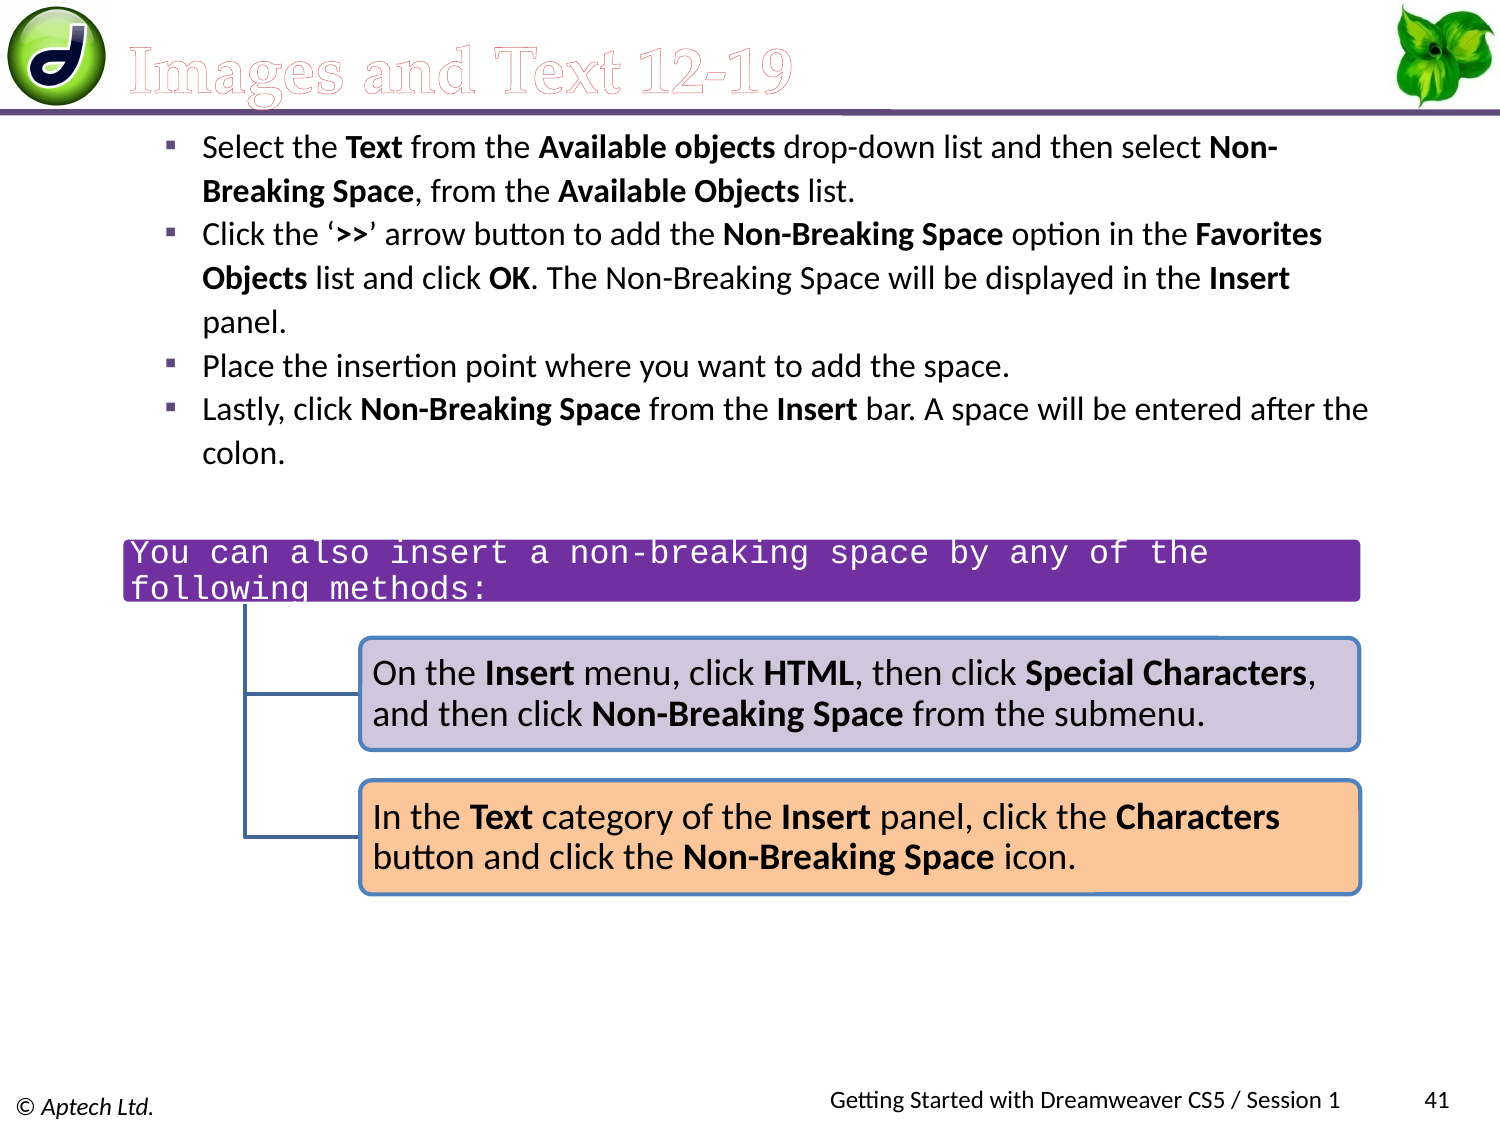

# Images and Text 12-19
Select the Text from the Available objects drop-down list and then select Non-Breaking Space, from the Available Objects list.
Click the ‘>>’ arrow button to add the Non-Breaking Space option in the Favorites Objects list and click OK. The Non-Breaking Space will be displayed in the Insert panel.
Place the insertion point where you want to add the space.
Lastly, click Non-Breaking Space from the Insert bar. A space will be entered after the colon.
You can also insert a non-breaking space by any of the following methods:
On the Insert menu, click HTML, then click Special Characters, and then click Non-Breaking Space from the submenu.
In the Text category of the Insert panel, click the Characters button and click the Non-Breaking Space icon.
Getting Started with Dreamweaver CS5 / Session 1
41